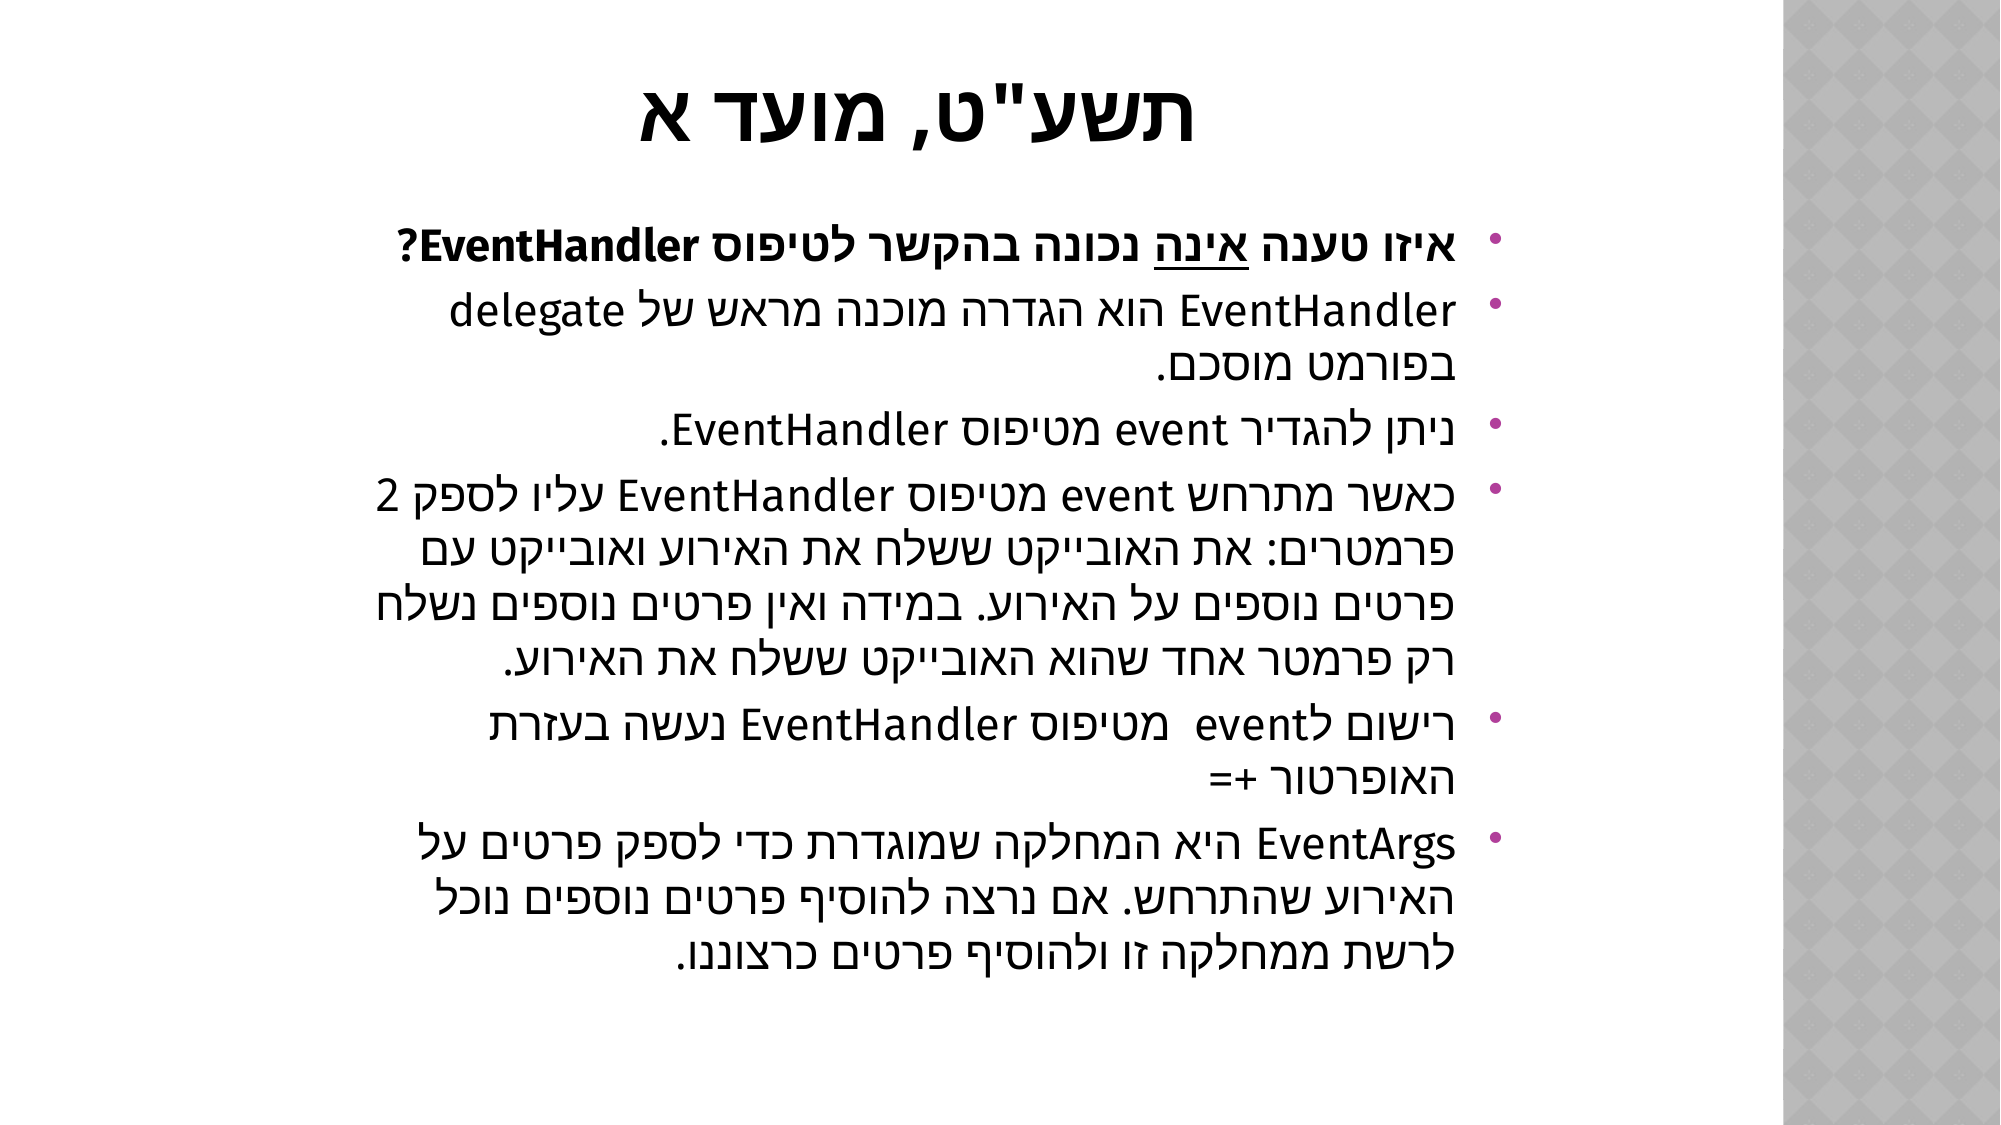

# תשע"ט, מועד א
איזו טענה אינה נכונה בהקשר לטיפוס EventHandler?
EventHandler הוא הגדרה מוכנה מראש של delegate בפורמט מוסכם.
ניתן להגדיר event מטיפוס EventHandler.
כאשר מתרחש event מטיפוס EventHandler עליו לספק 2 פרמטרים: את האובייקט ששלח את האירוע ואובייקט עם פרטים נוספים על האירוע. במידה ואין פרטים נוספים נשלח רק פרמטר אחד שהוא האובייקט ששלח את האירוע.
רישום לevent  מטיפוס EventHandler נעשה בעזרת האופרטור +=
EventArgs היא המחלקה שמוגדרת כדי לספק פרטים על האירוע שהתרחש. אם נרצה להוסיף פרטים נוספים נוכל לרשת ממחלקה זו ולהוסיף פרטים כרצוננו.